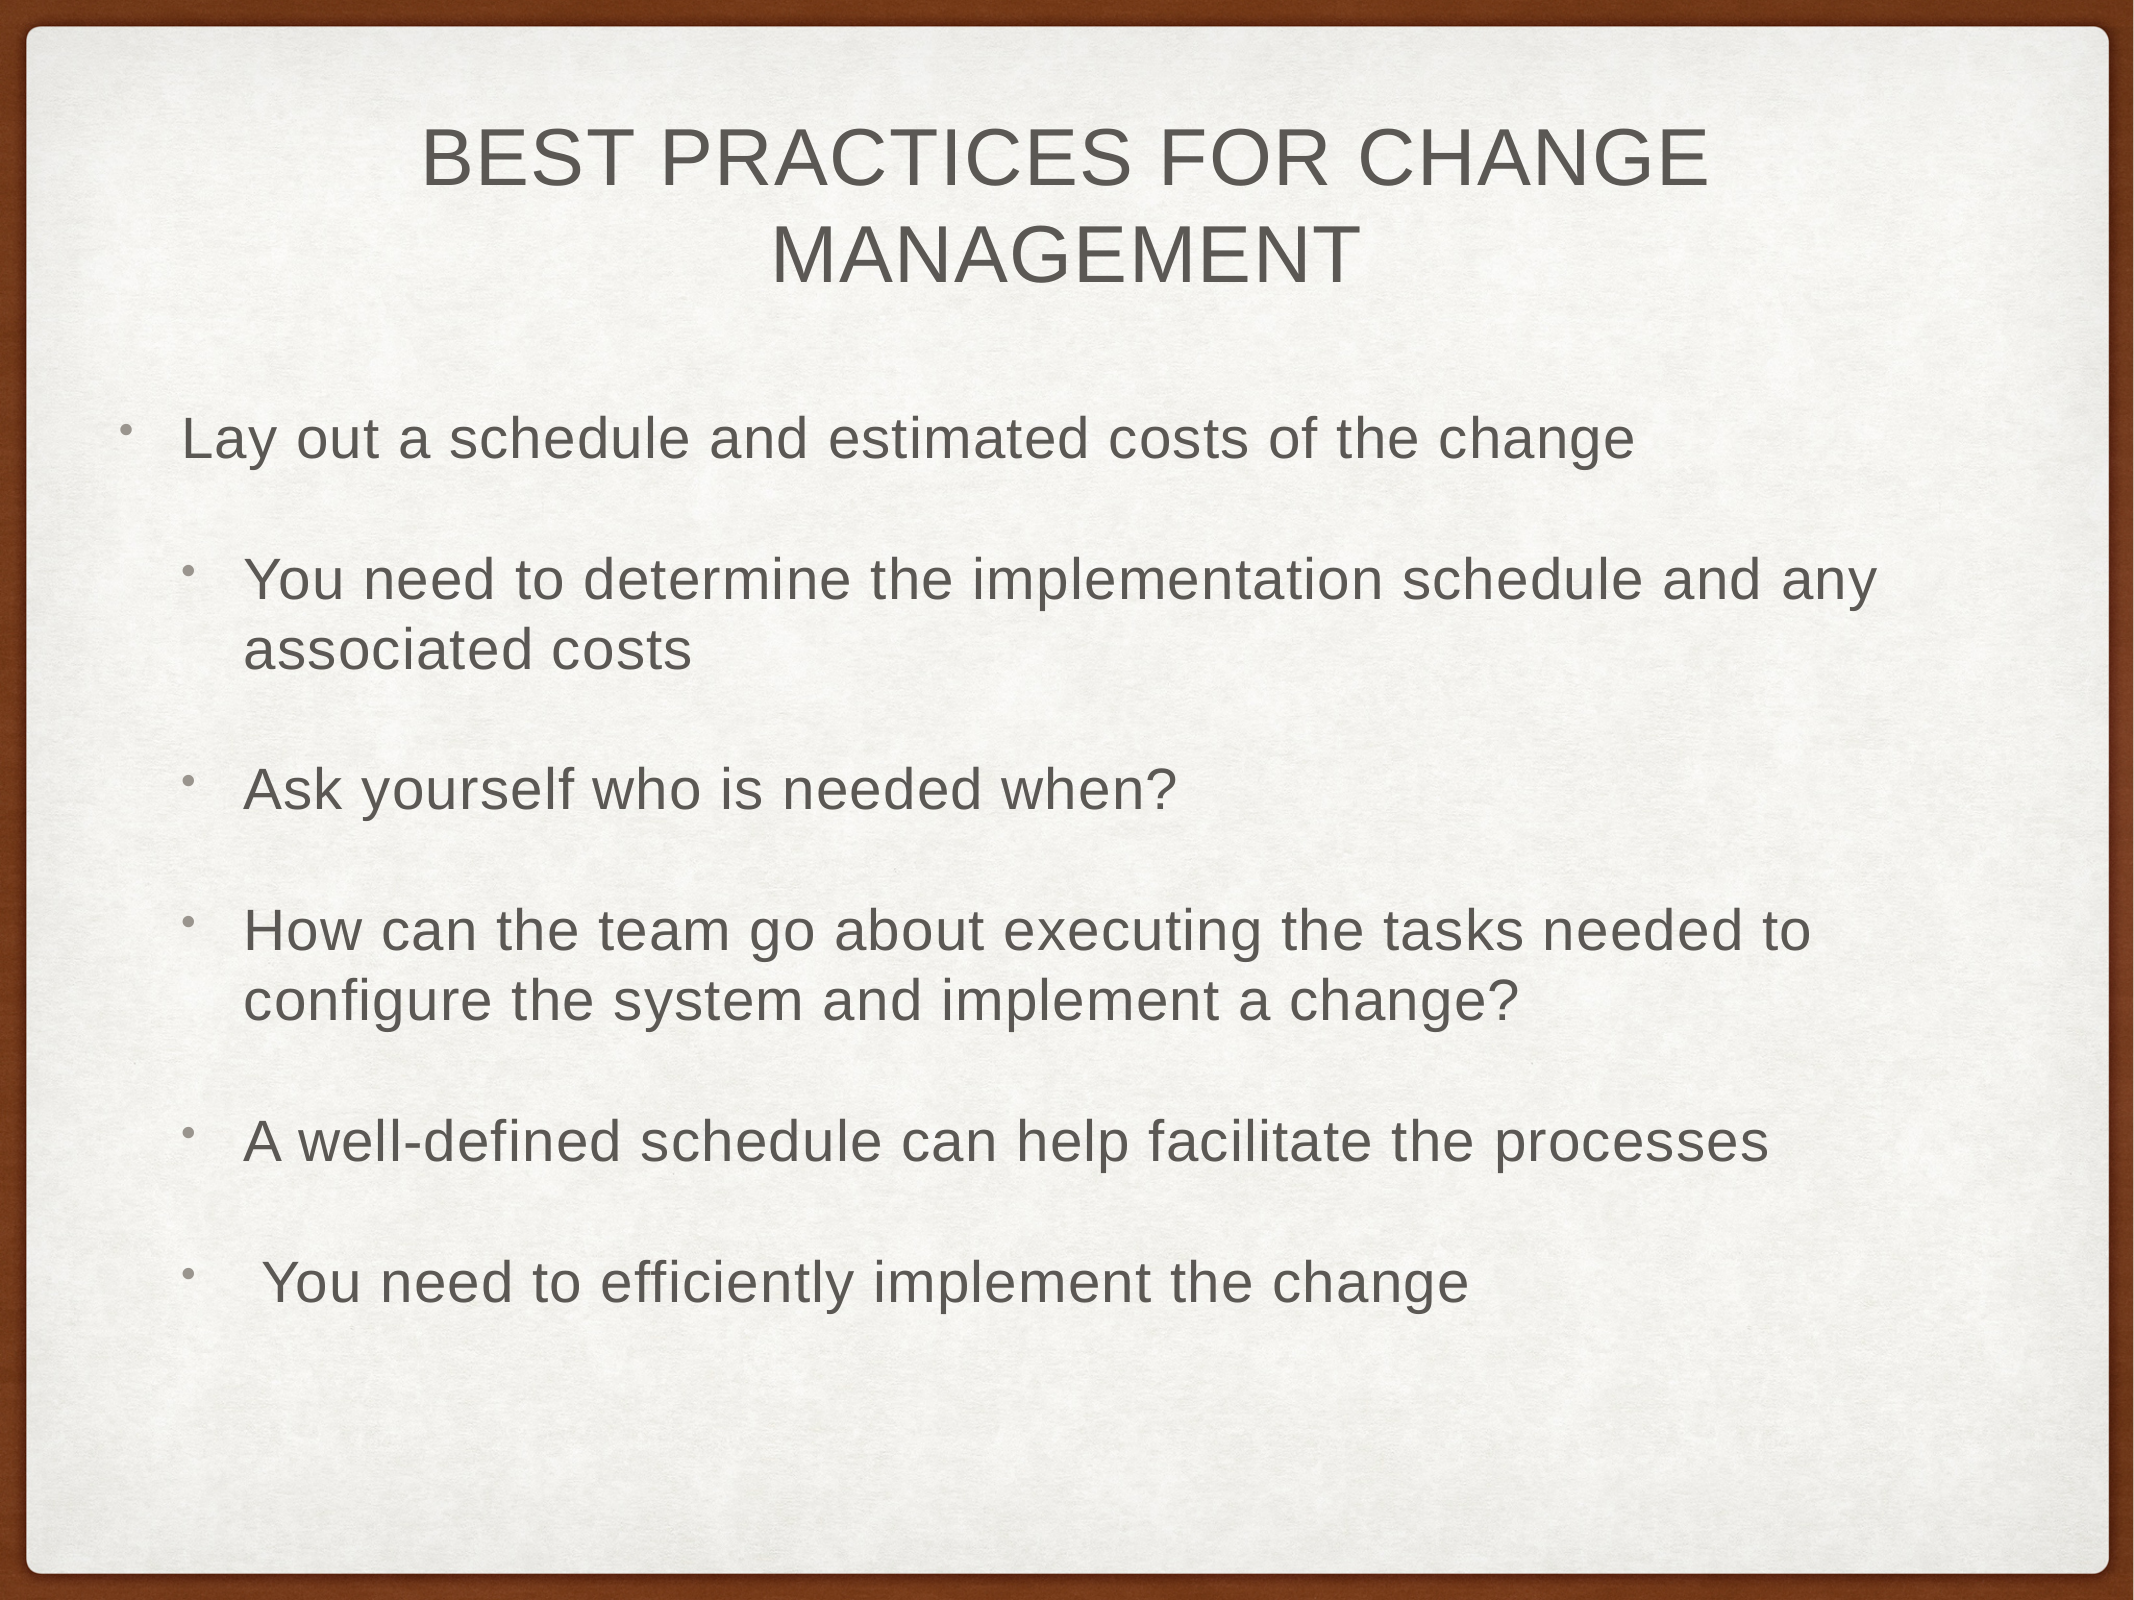

# Best practices for change management
Lay out a schedule and estimated costs of the change
You need to determine the implementation schedule and any associated costs
Ask yourself who is needed when?
How can the team go about executing the tasks needed to configure the system and implement a change?
A well-defined schedule can help facilitate the processes
 You need to efficiently implement the change